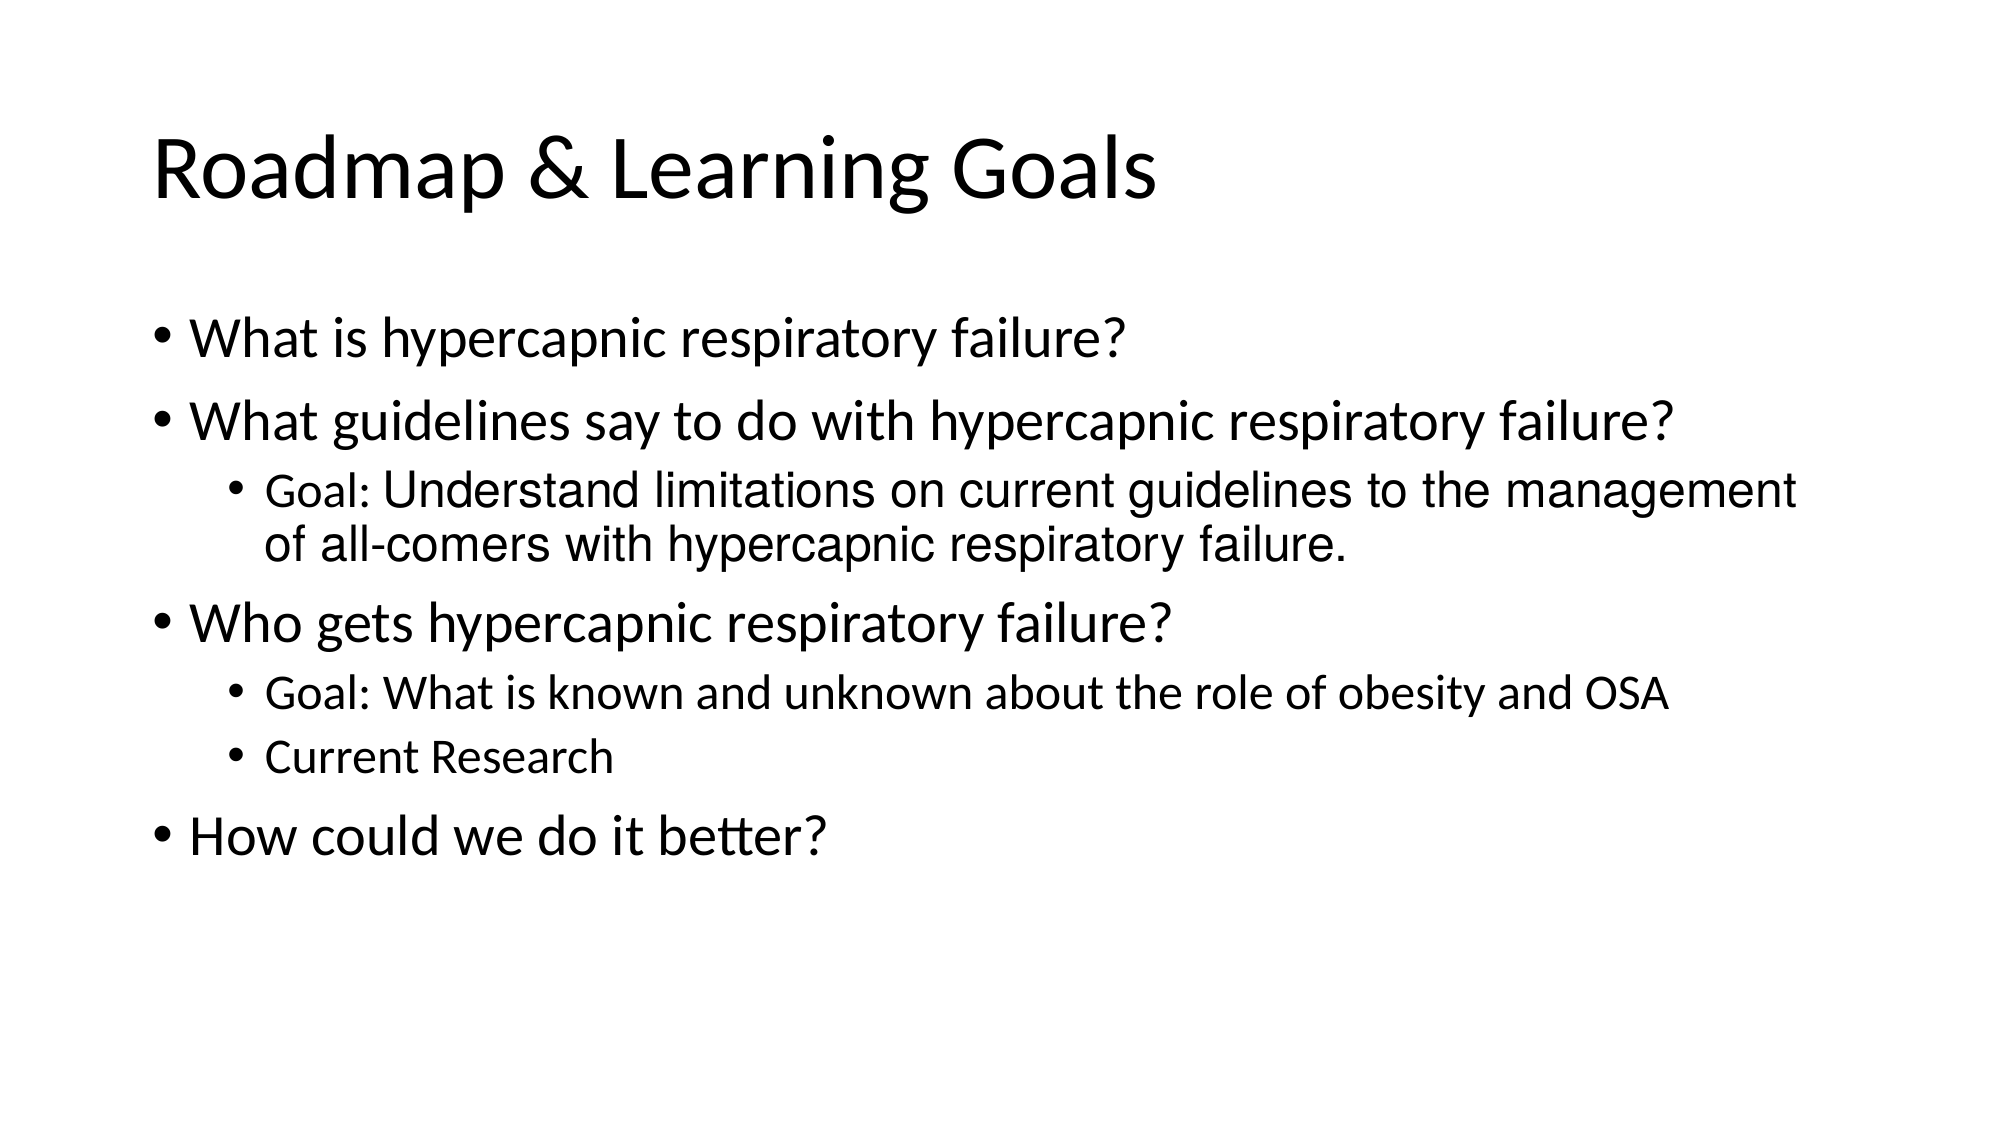

# Roadmap & Learning Goals
What is hypercapnic respiratory failure?
What guidelines say to do with hypercapnic respiratory failure?
Goal: Understand limitations on current guidelines to the management of all-comers with hypercapnic respiratory failure.
Who gets hypercapnic respiratory failure?
Goal: What is known and unknown about the role of obesity and OSA
Current Research
How could we do it better?